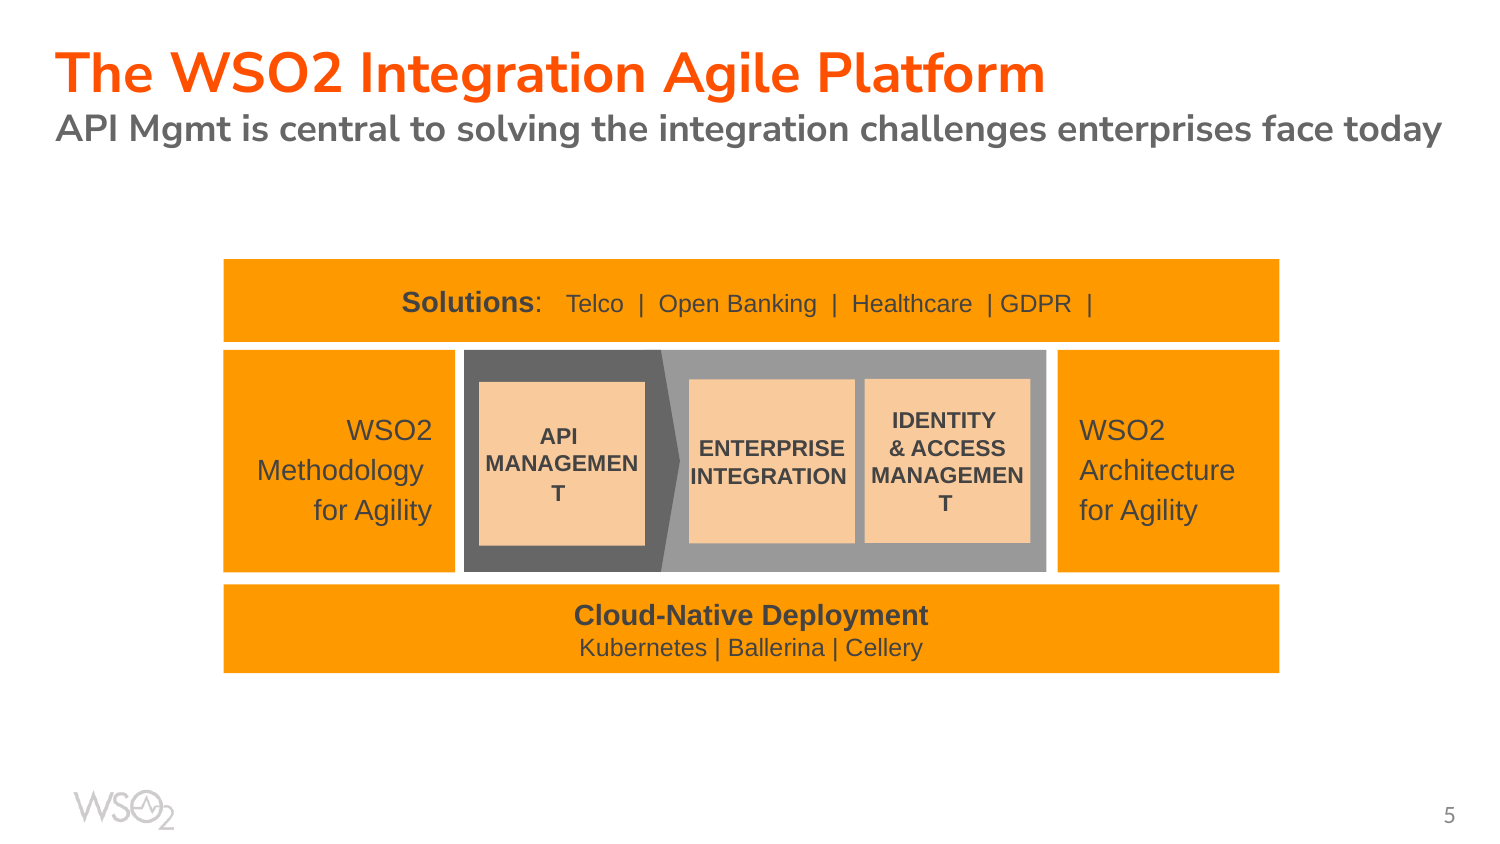

The WSO2 Integration Agile Platform
API Mgmt is central to solving the integration challenges enterprises face today

Solutions:   Telco  |  Open Banking  |  Healthcare  | GDPR  |

IDENTITY
& ACCESS MANAGEMENT
ENTERPRISE INTEGRATION
API
MANAGEMENT

WSO2 Methodology
for Agility
WSO2 Architecture for Agility
Cloud-Native Deployment
Kubernetes | Ballerina | Cellery
5